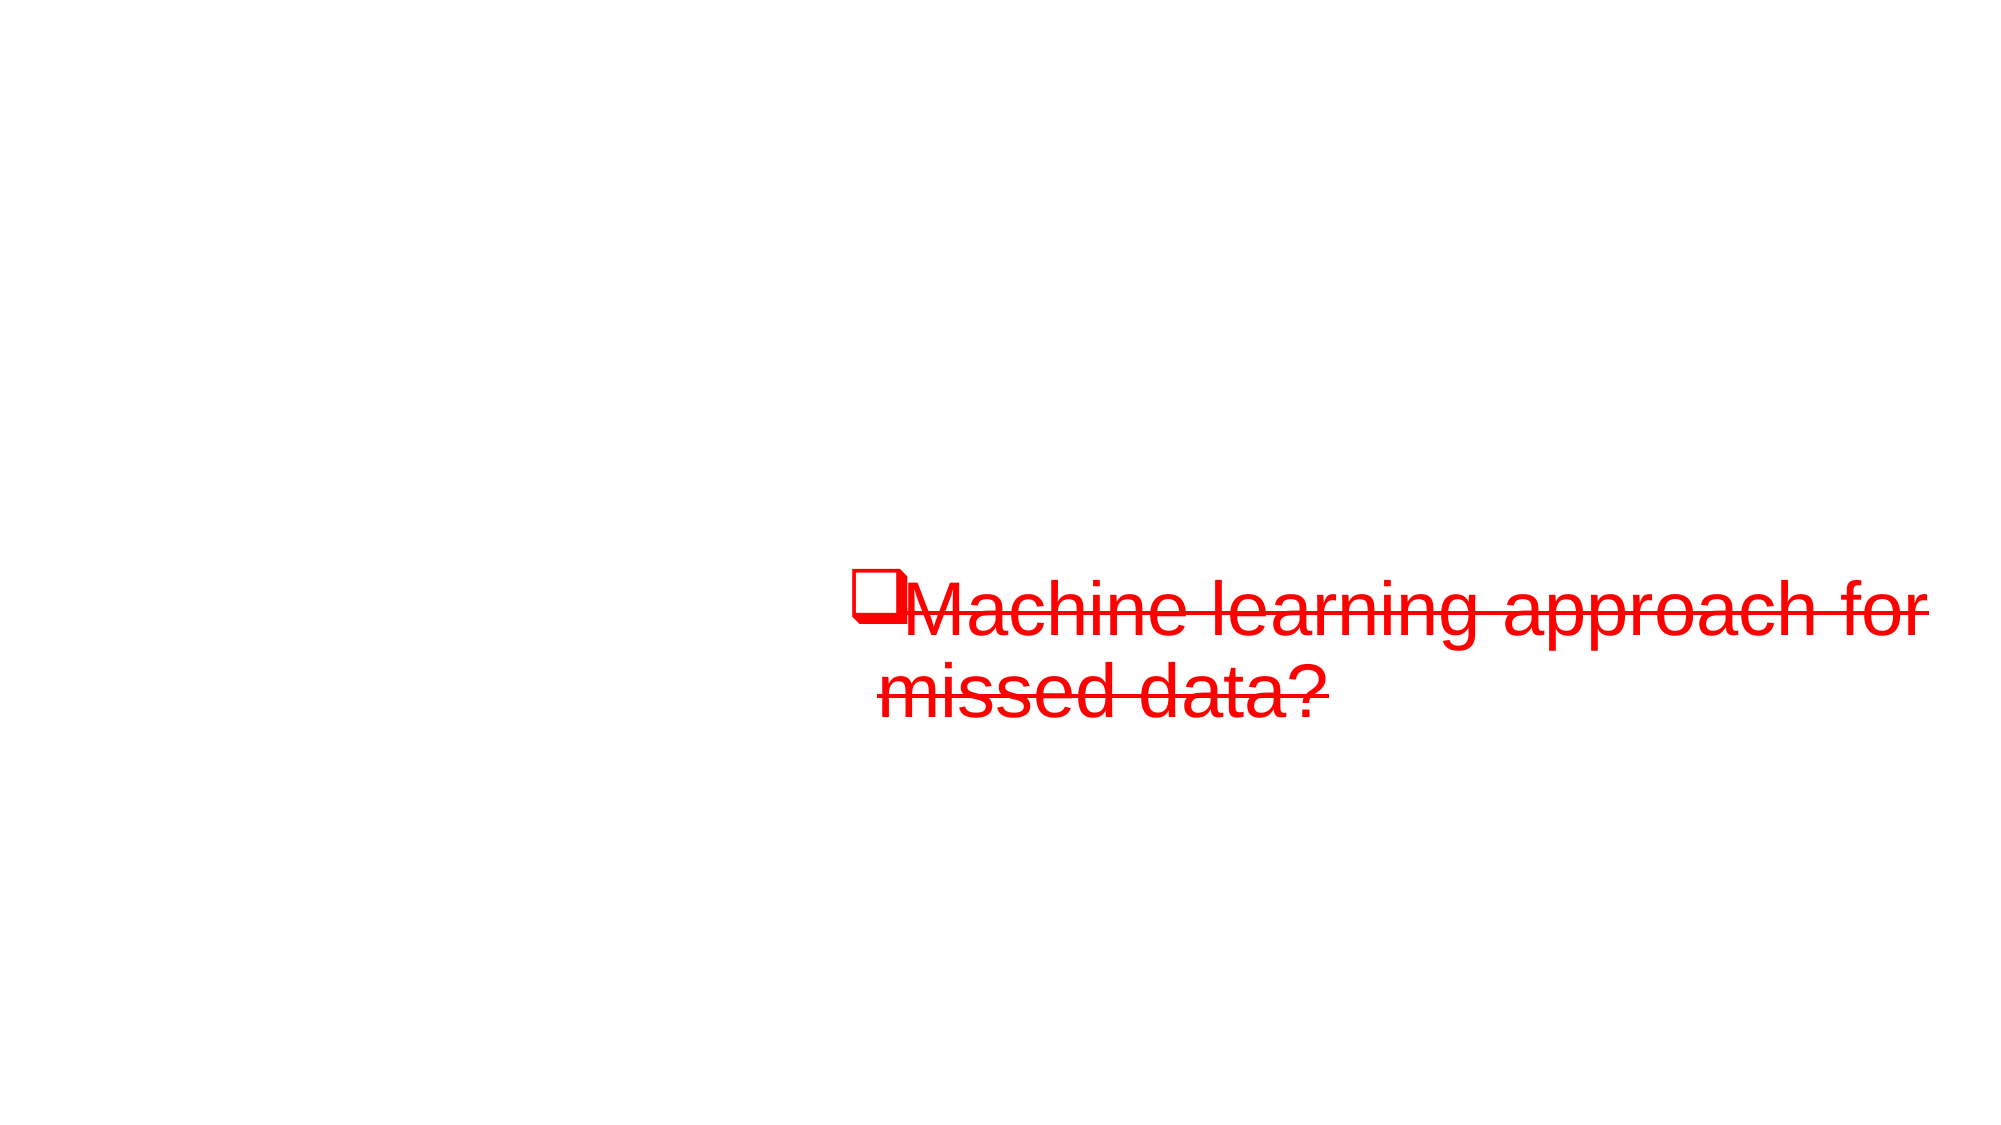

software used for the purpose
Environment setting
 Sample Analysis visualization and demo
Machine learning approach for missed data?
Sample demo

# Outline